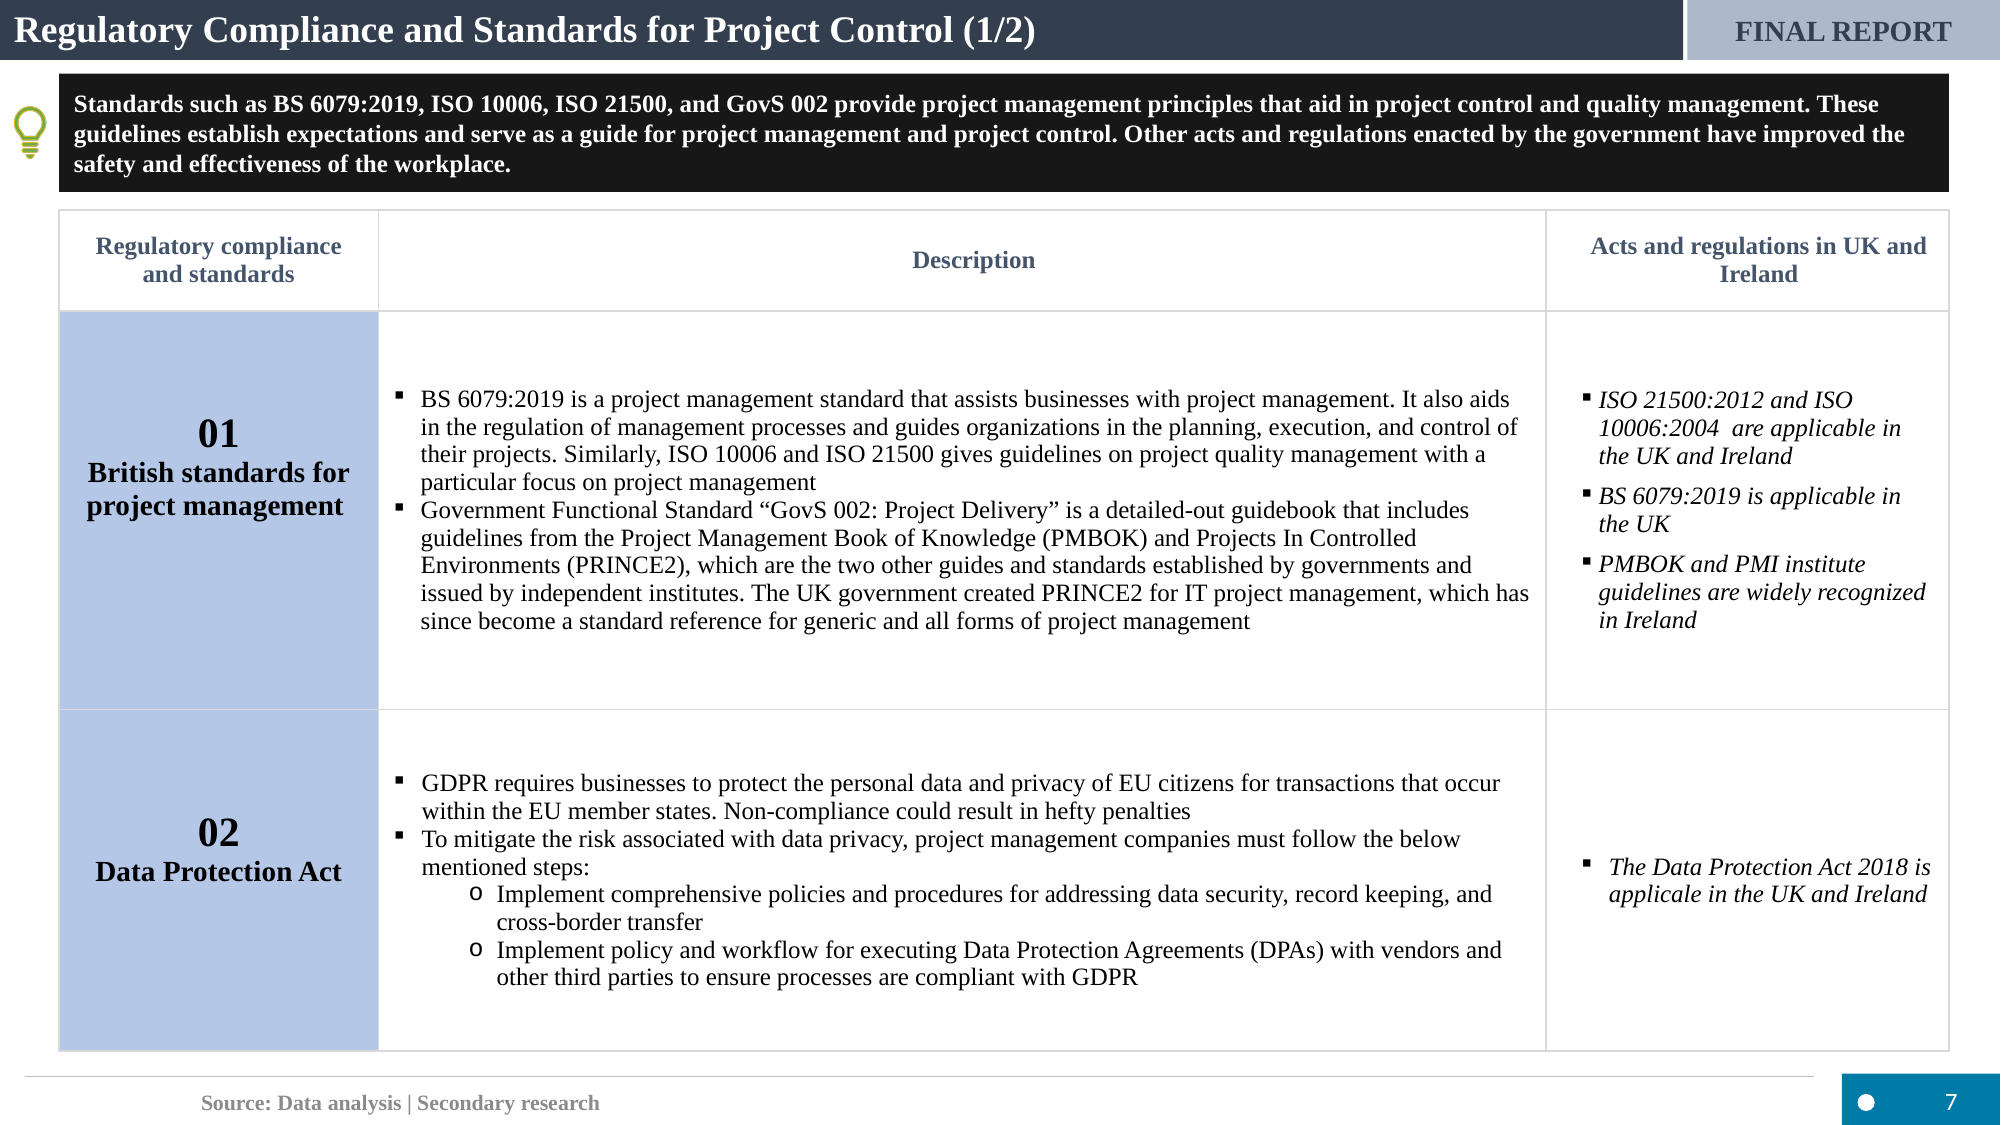

# Regulatory Compliance and Standards for Project Control (1/2)
Standards such as BS 6079:2019, ISO 10006, ISO 21500, and GovS 002 provide project management principles that aid in project control and quality management. These guidelines establish expectations and serve as a guide for project management and project control. Other acts and regulations enacted by the government have improved the safety and effectiveness of the workplace.
| Regulatory compliance and standards | Description | Acts and regulations in UK and Ireland |
| --- | --- | --- |
| 01 British standards for project management | BS 6079:2019 is a project management standard that assists businesses with project management. It also aids in the regulation of management processes and guides organizations in the planning, execution, and control of their projects. Similarly, ISO 10006 and ISO 21500 gives guidelines on project quality management with a particular focus on project management Government Functional Standard “GovS 002: Project Delivery” is a detailed-out guidebook that includes guidelines from the Project Management Book of Knowledge (PMBOK) and Projects In Controlled Environments (PRINCE2), which are the two other guides and standards established by governments and issued by independent institutes. The UK government created PRINCE2 for IT project management, which has since become a standard reference for generic and all forms of project management | ISO 21500:2012 and ISO 10006:2004 are applicable in the UK and Ireland BS 6079:2019 is applicable in the UK PMBOK and PMI institute guidelines are widely recognized in Ireland |
| 02 Data Protection Act | GDPR requires businesses to protect the personal data and privacy of EU citizens for transactions that occur within the EU member states. Non-compliance could result in hefty penalties To mitigate the risk associated with data privacy, project management companies must follow the below mentioned steps: Implement comprehensive policies and procedures for addressing data security, record keeping, and cross-border transfer Implement policy and workflow for executing Data Protection Agreements (DPAs) with vendors and other third parties to ensure processes are compliant with GDPR | The Data Protection Act 2018 is applicale in the UK and Ireland |
Source: Data analysis | Secondary research